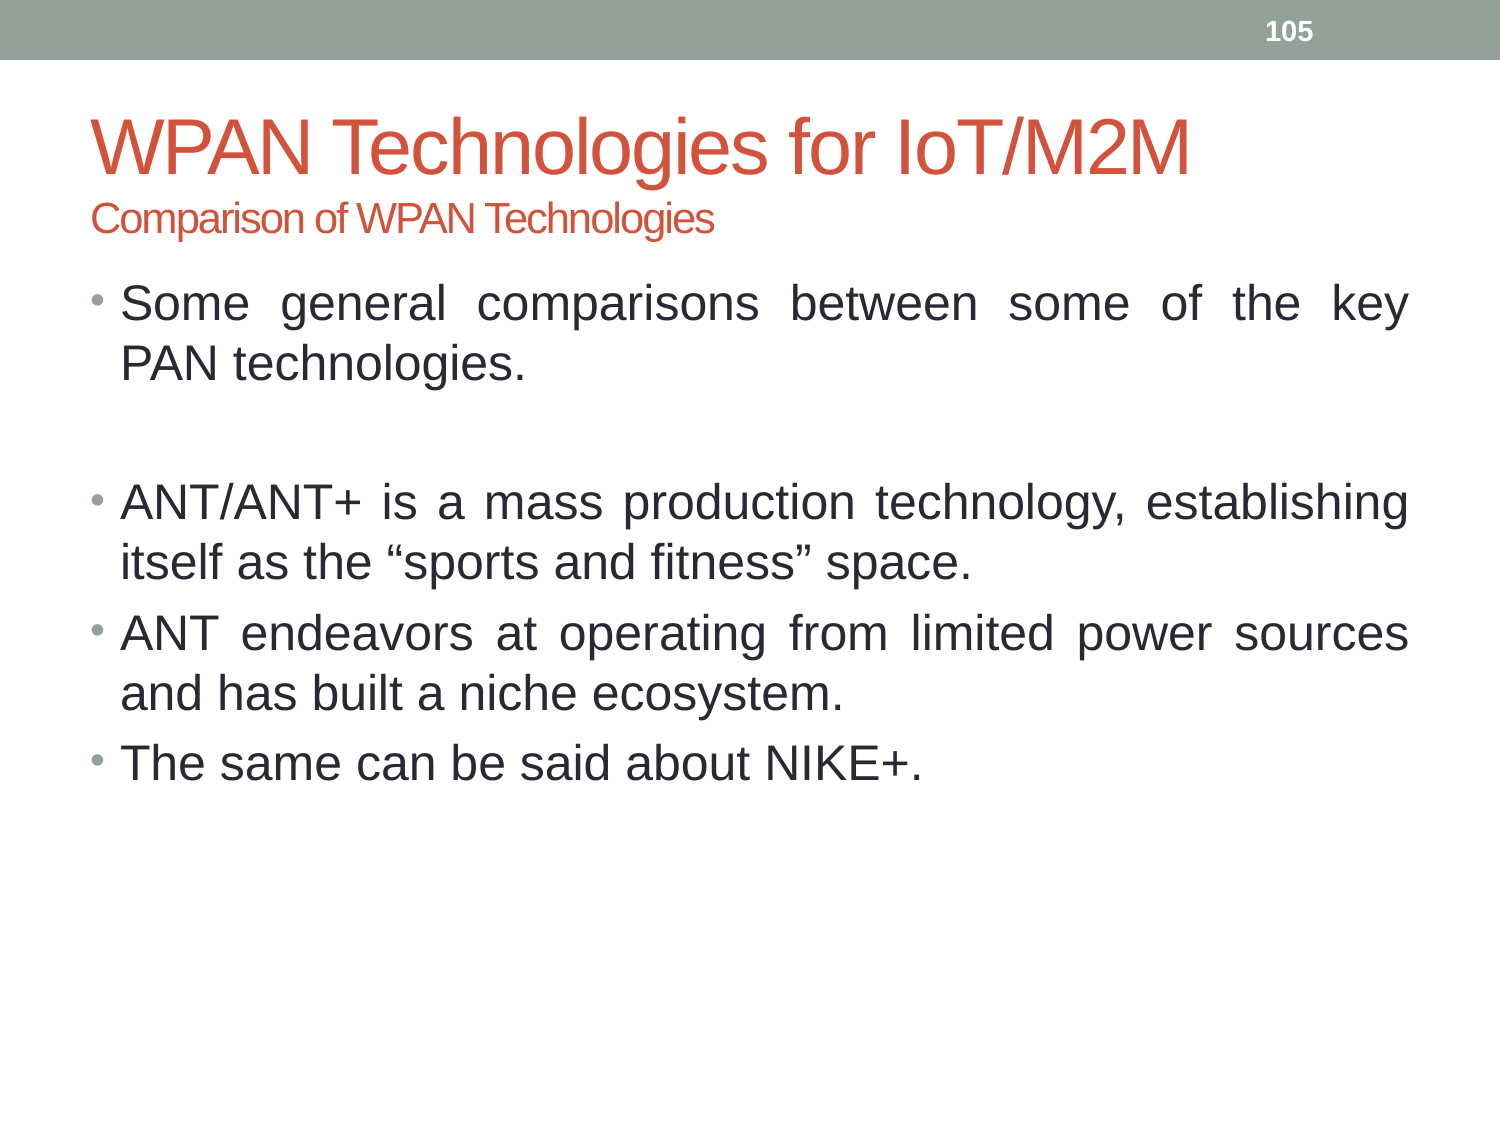

105
# WPAN Technologies for IoT/M2M Comparison of WPAN Technologies
Some general comparisons between some of the key PAN technologies.

ANT/ANT+ is a mass production technology, establishing itself as the “sports and fitness” space.
ANT endeavors at operating from limited power sources and has built a niche ecosystem.
The same can be said about NIKE+.